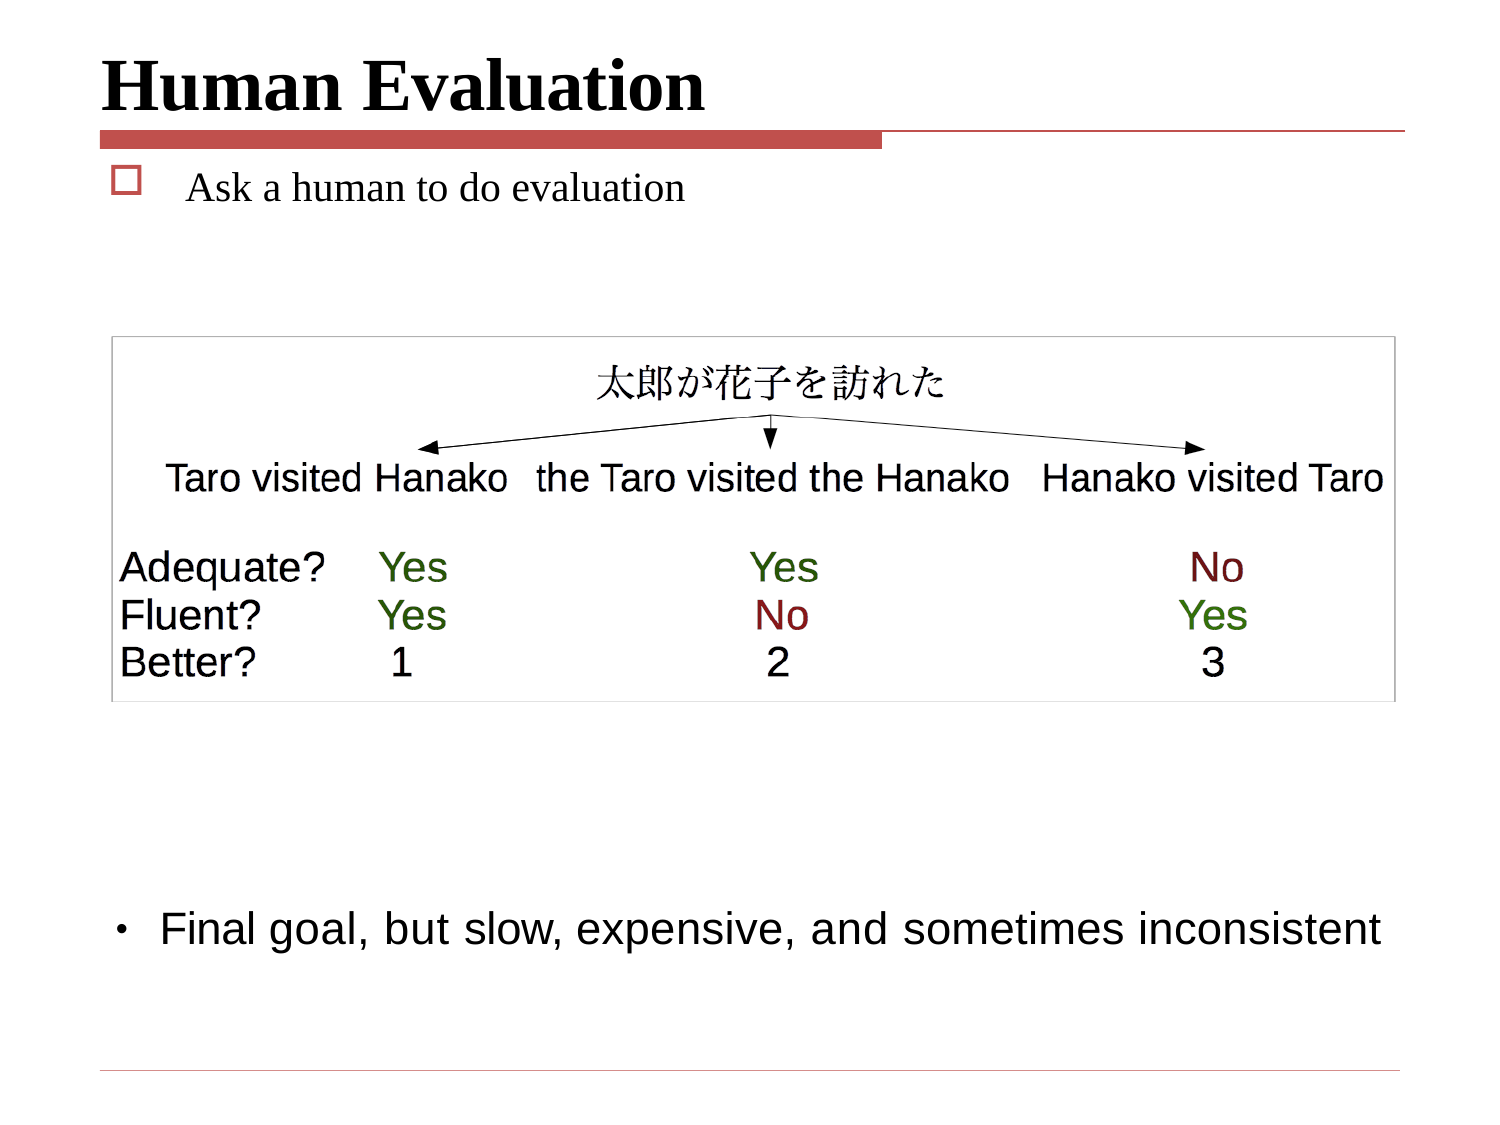

# Human Evaluation
Ask a human to do evaluation

Final goal, but slow, expensive, and sometimes inconsistent
•